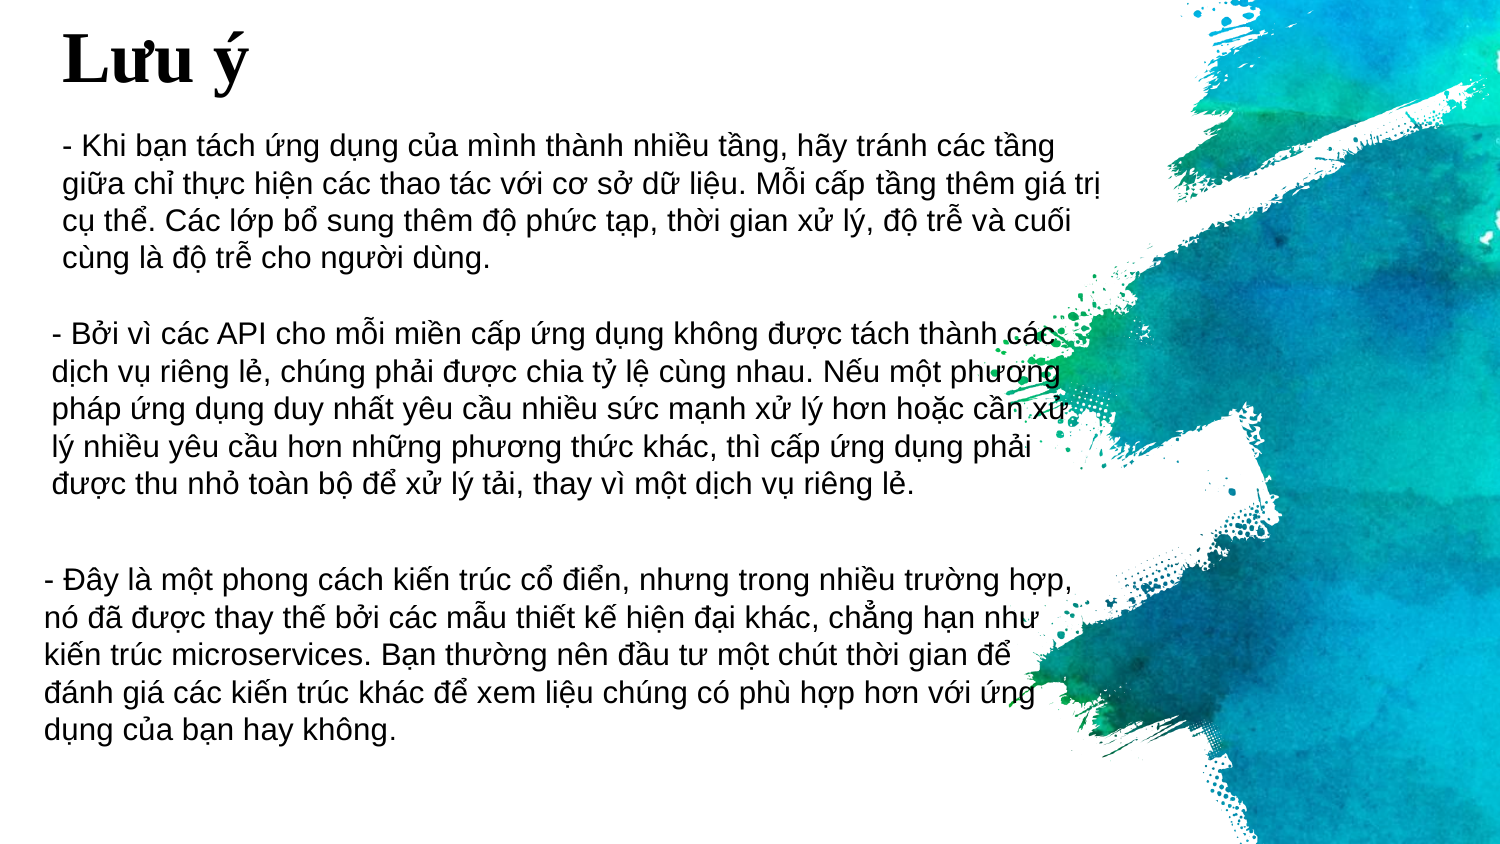

Lưu ý
- Khi bạn tách ứng dụng của mình thành nhiều tầng, hãy tránh các tầng giữa chỉ thực hiện các thao tác với cơ sở dữ liệu. Mỗi cấp tầng thêm giá trị cụ thể. Các lớp bổ sung thêm độ phức tạp, thời gian xử lý, độ trễ và cuối cùng là độ trễ cho người dùng.

- Bởi vì các API cho mỗi miền cấp ứng dụng không được tách thành các dịch vụ riêng lẻ, chúng phải được chia tỷ lệ cùng nhau. Nếu một phương pháp ứng dụng duy nhất yêu cầu nhiều sức mạnh xử lý hơn hoặc cần xử lý nhiều yêu cầu hơn những phương thức khác, thì cấp ứng dụng phải được thu nhỏ toàn bộ để xử lý tải, thay vì một dịch vụ riêng lẻ.
- Đây là một phong cách kiến trúc cổ điển, nhưng trong nhiều trường hợp, nó đã được thay thế bởi các mẫu thiết kế hiện đại khác, chẳng hạn như kiến trúc microservices. Bạn thường nên đầu tư một chút thời gian để đánh giá các kiến trúc khác để xem liệu chúng có phù hợp hơn với ứng dụng của bạn hay không.